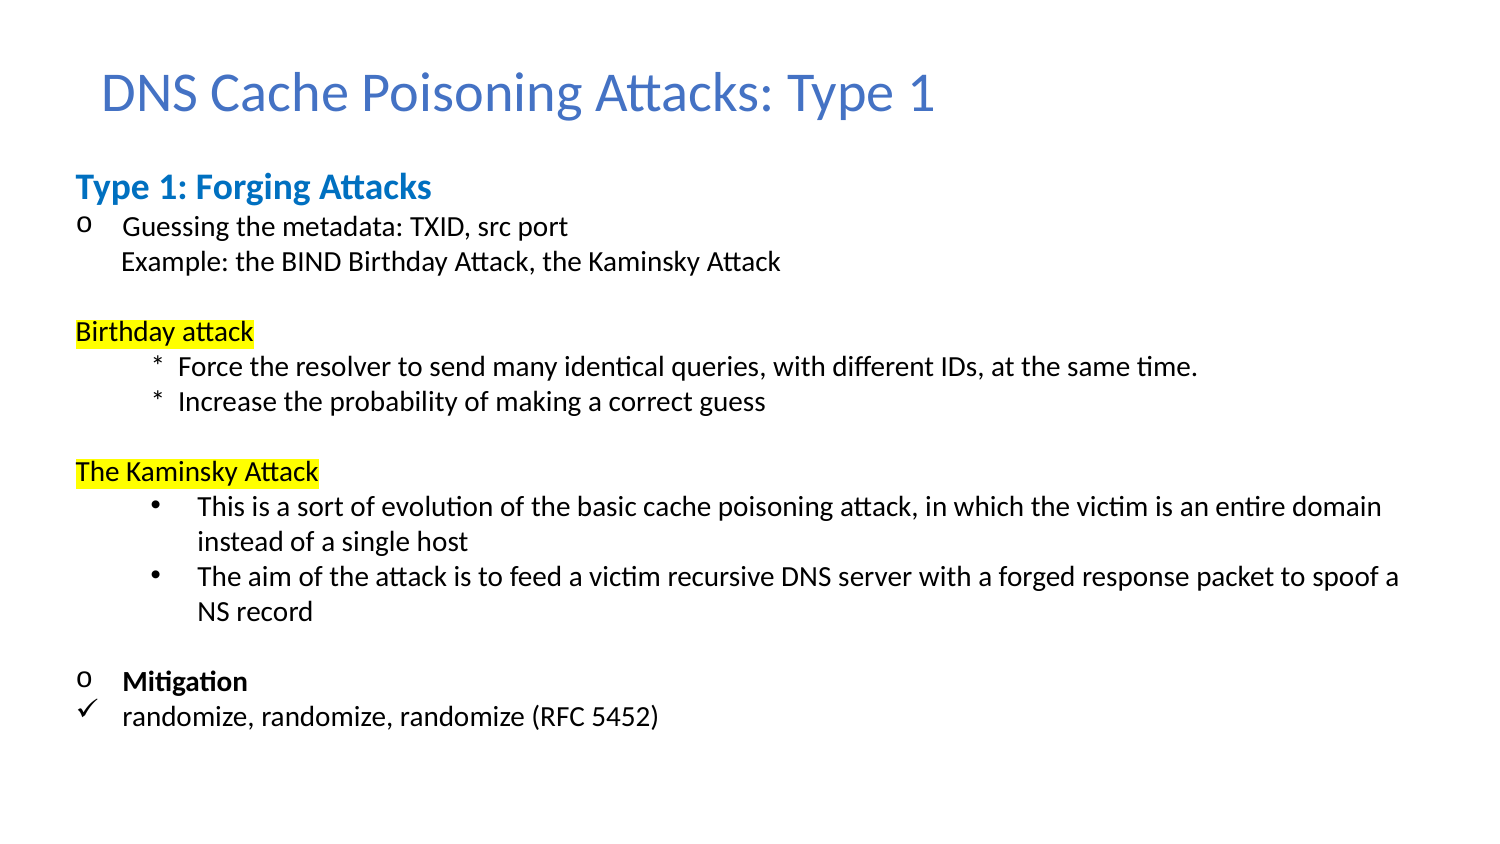

# DNS Cache Poisoning Attacks: Type 1
Type 1: Forging Attacks
Guessing the metadata: TXID, src port
       Example: the BIND Birthday Attack, the Kaminsky Attack

Birthday attack
*  Force the resolver to send many identical queries, with different IDs, at the same time.
*  Increase the probability of making a correct guess

The Kaminsky Attack
This is a sort of evolution of the basic cache poisoning attack, in which the victim is an entire domain instead of a single host
The aim of the attack is to feed a victim recursive DNS server with a forged response packet to spoof a NS record

Mitigation
randomize, randomize, randomize (RFC 5452)